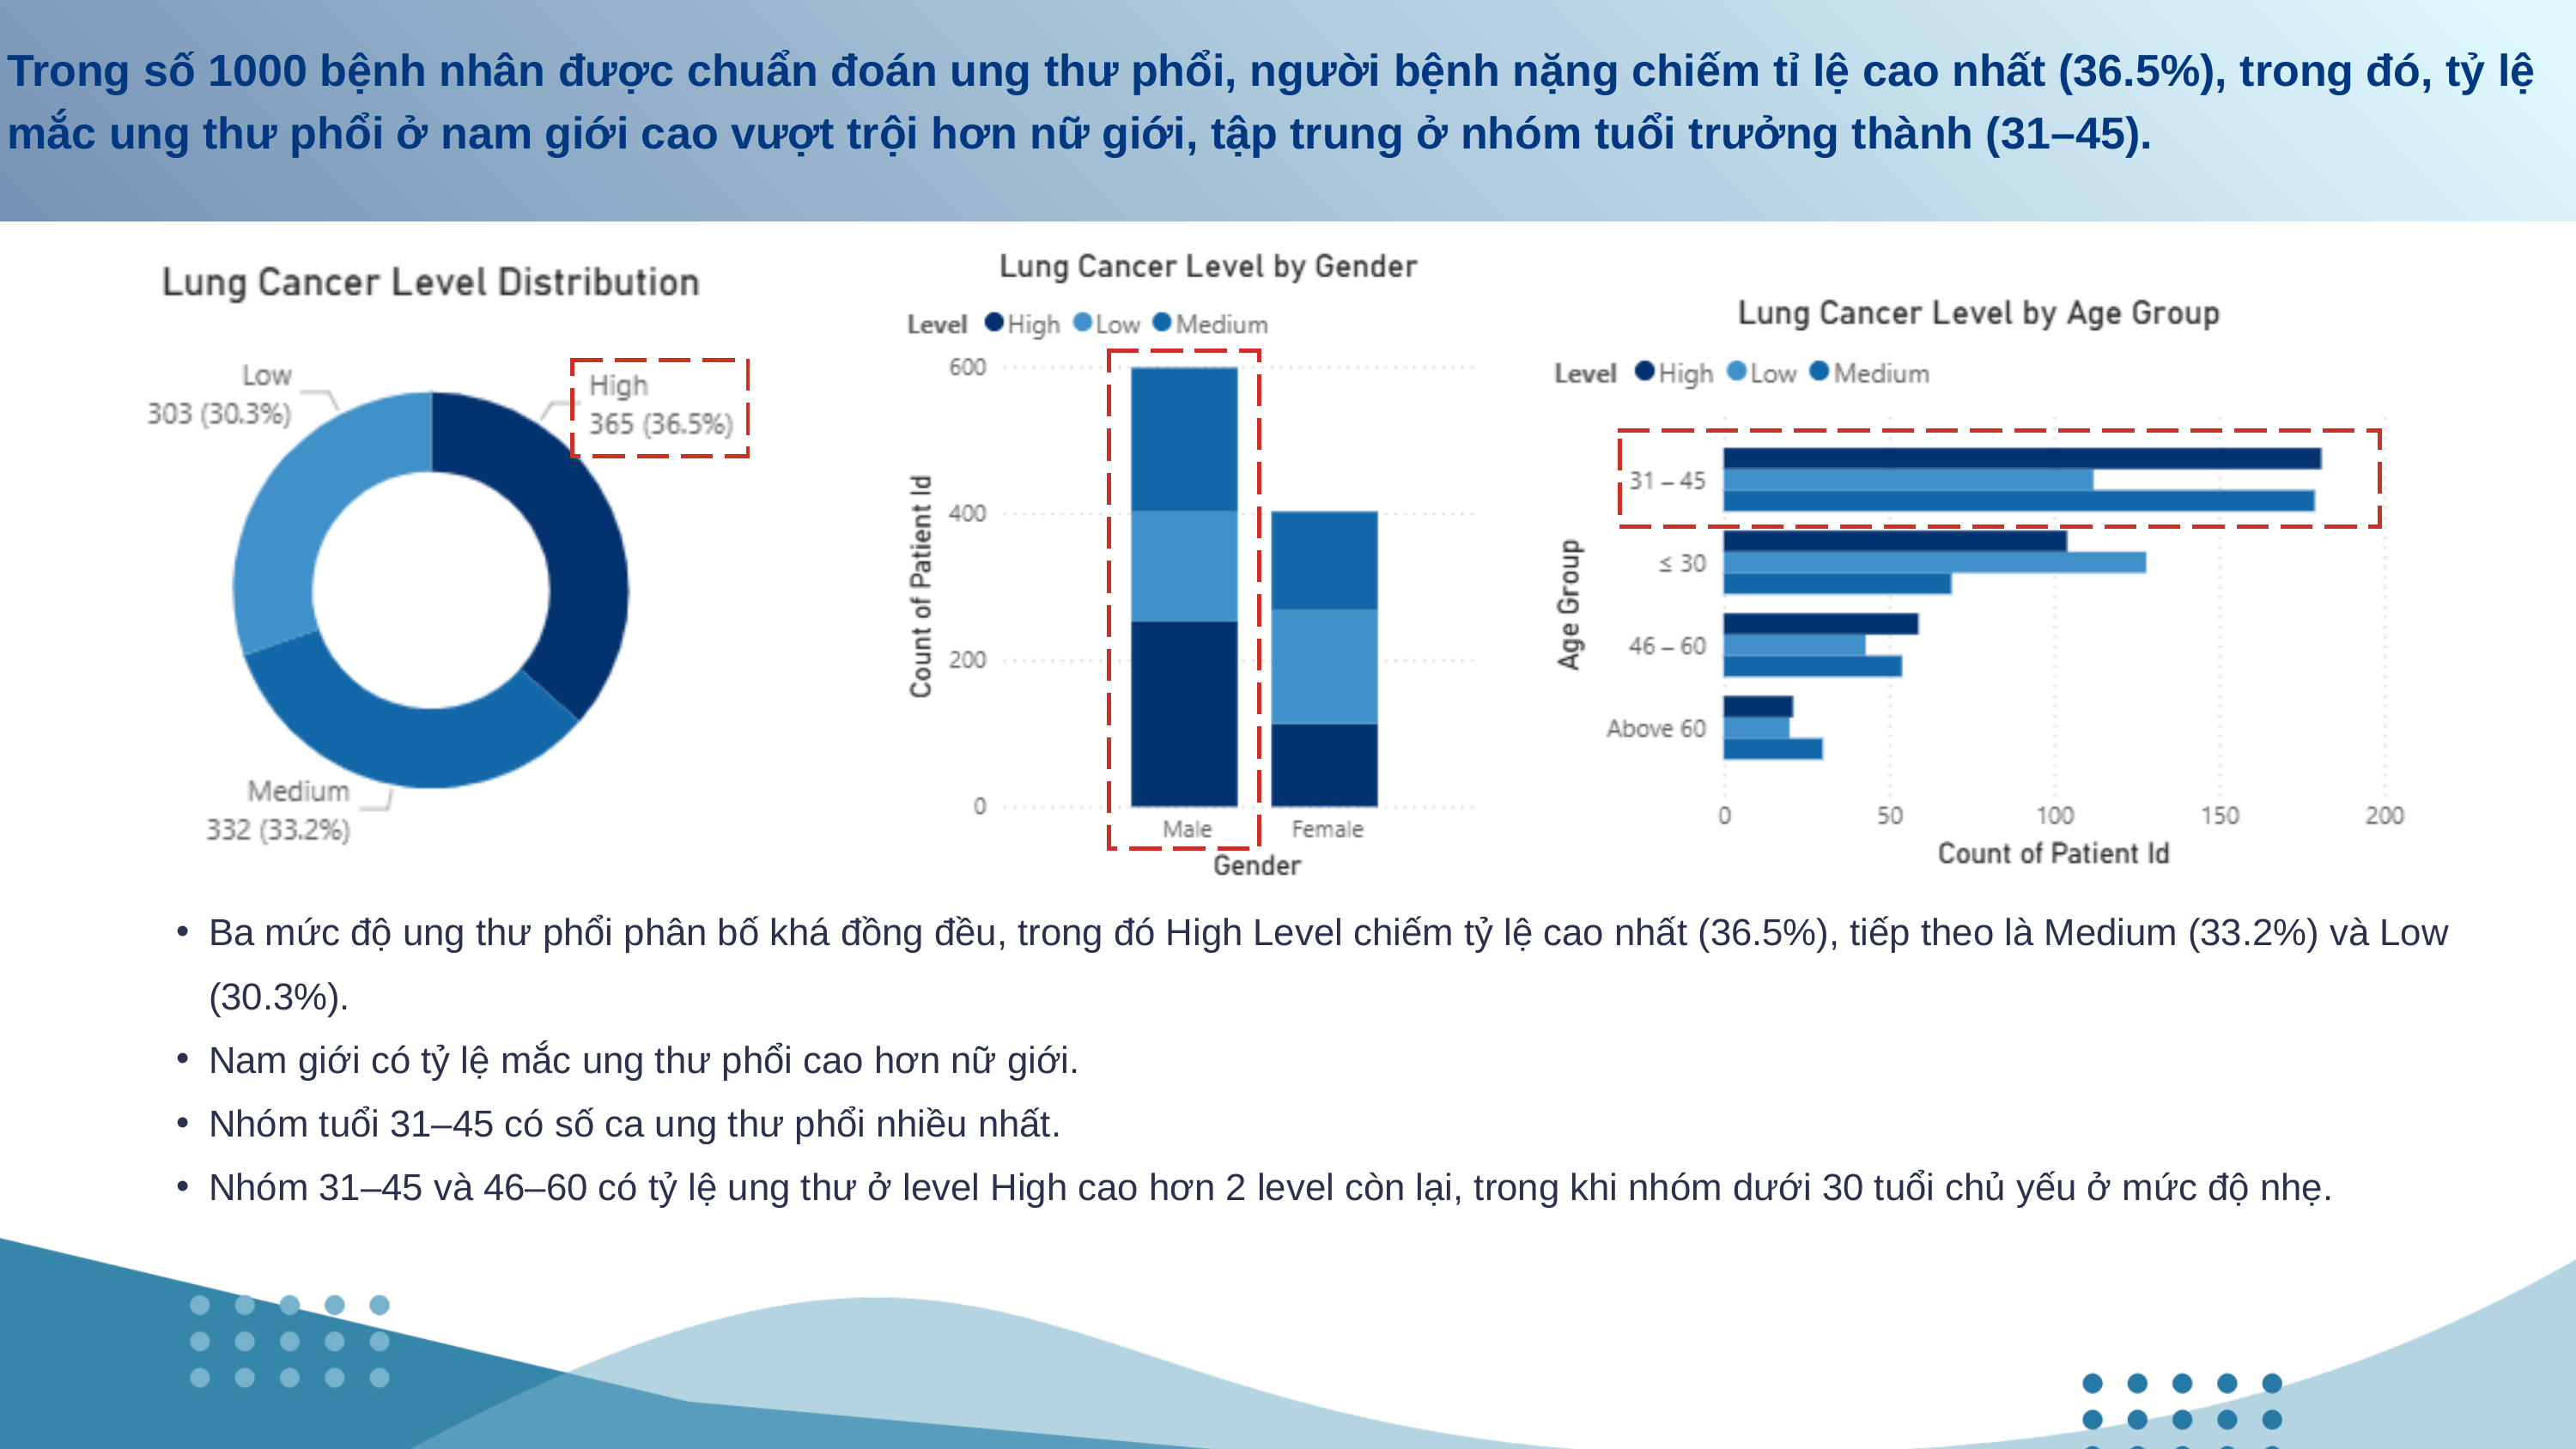

Trong số 1000 bệnh nhân được chuẩn đoán ung thư phổi, người bệnh nặng chiếm tỉ lệ cao nhất (36.5%), trong đó, tỷ lệ mắc ung thư phổi ở nam giới cao vượt trội hơn nữ giới, tập trung ở nhóm tuổi trưởng thành (31–45).

Ba mức độ ung thư phổi phân bố khá đồng đều, trong đó High Level chiếm tỷ lệ cao nhất (36.5%), tiếp theo là Medium (33.2%) và Low (30.3%).
Nam giới có tỷ lệ mắc ung thư phổi cao hơn nữ giới.
Nhóm tuổi 31–45 có số ca ung thư phổi nhiều nhất.
Nhóm 31–45 và 46–60 có tỷ lệ ung thư ở level High cao hơn 2 level còn lại, trong khi nhóm dưới 30 tuổi chủ yếu ở mức độ nhẹ.